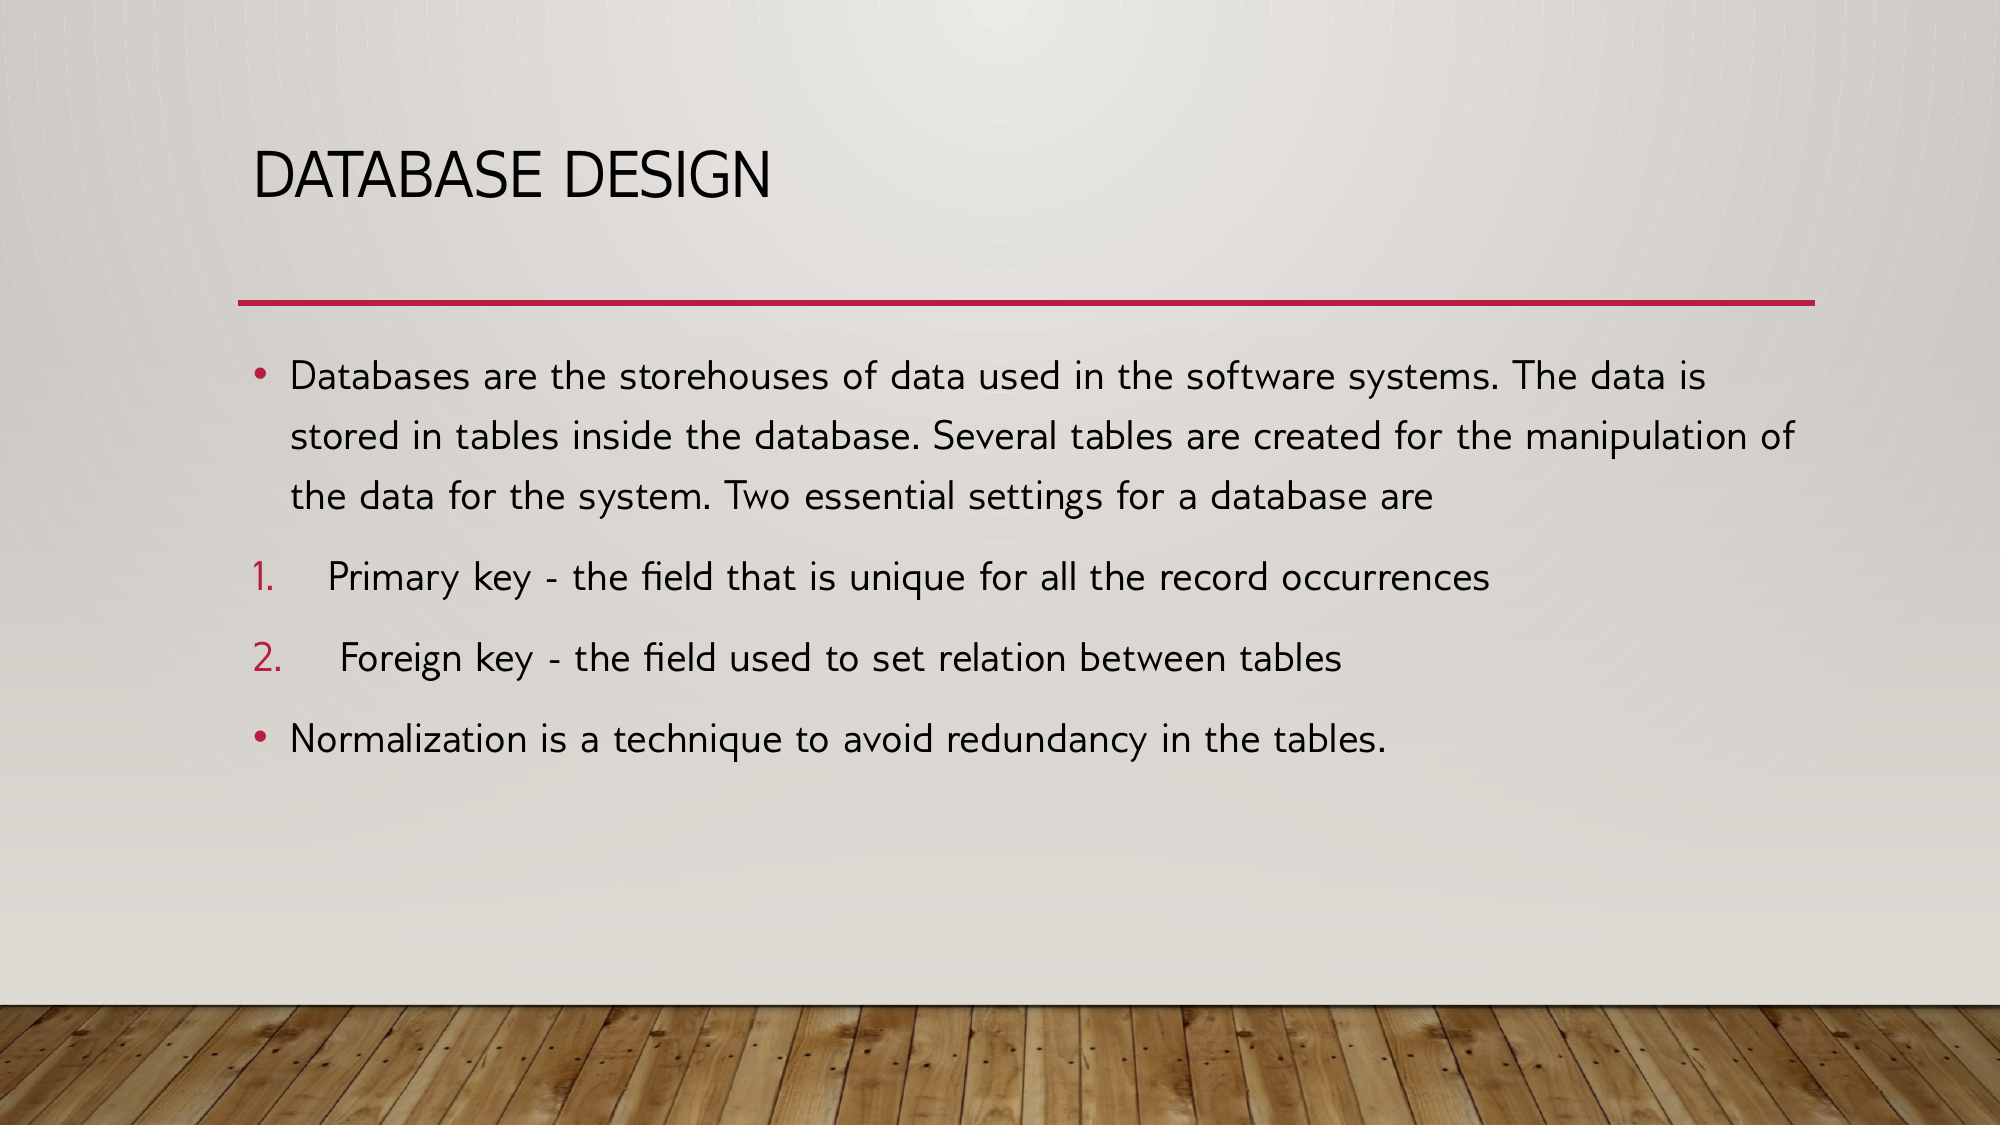

# Database design
Databases are the storehouses of data used in the software systems. The data is stored in tables inside the database. Several tables are created for the manipulation of the data for the system. Two essential settings for a database are
Primary key - the field that is unique for all the record occurrences
 Foreign key - the field used to set relation between tables
Normalization is a technique to avoid redundancy in the tables.